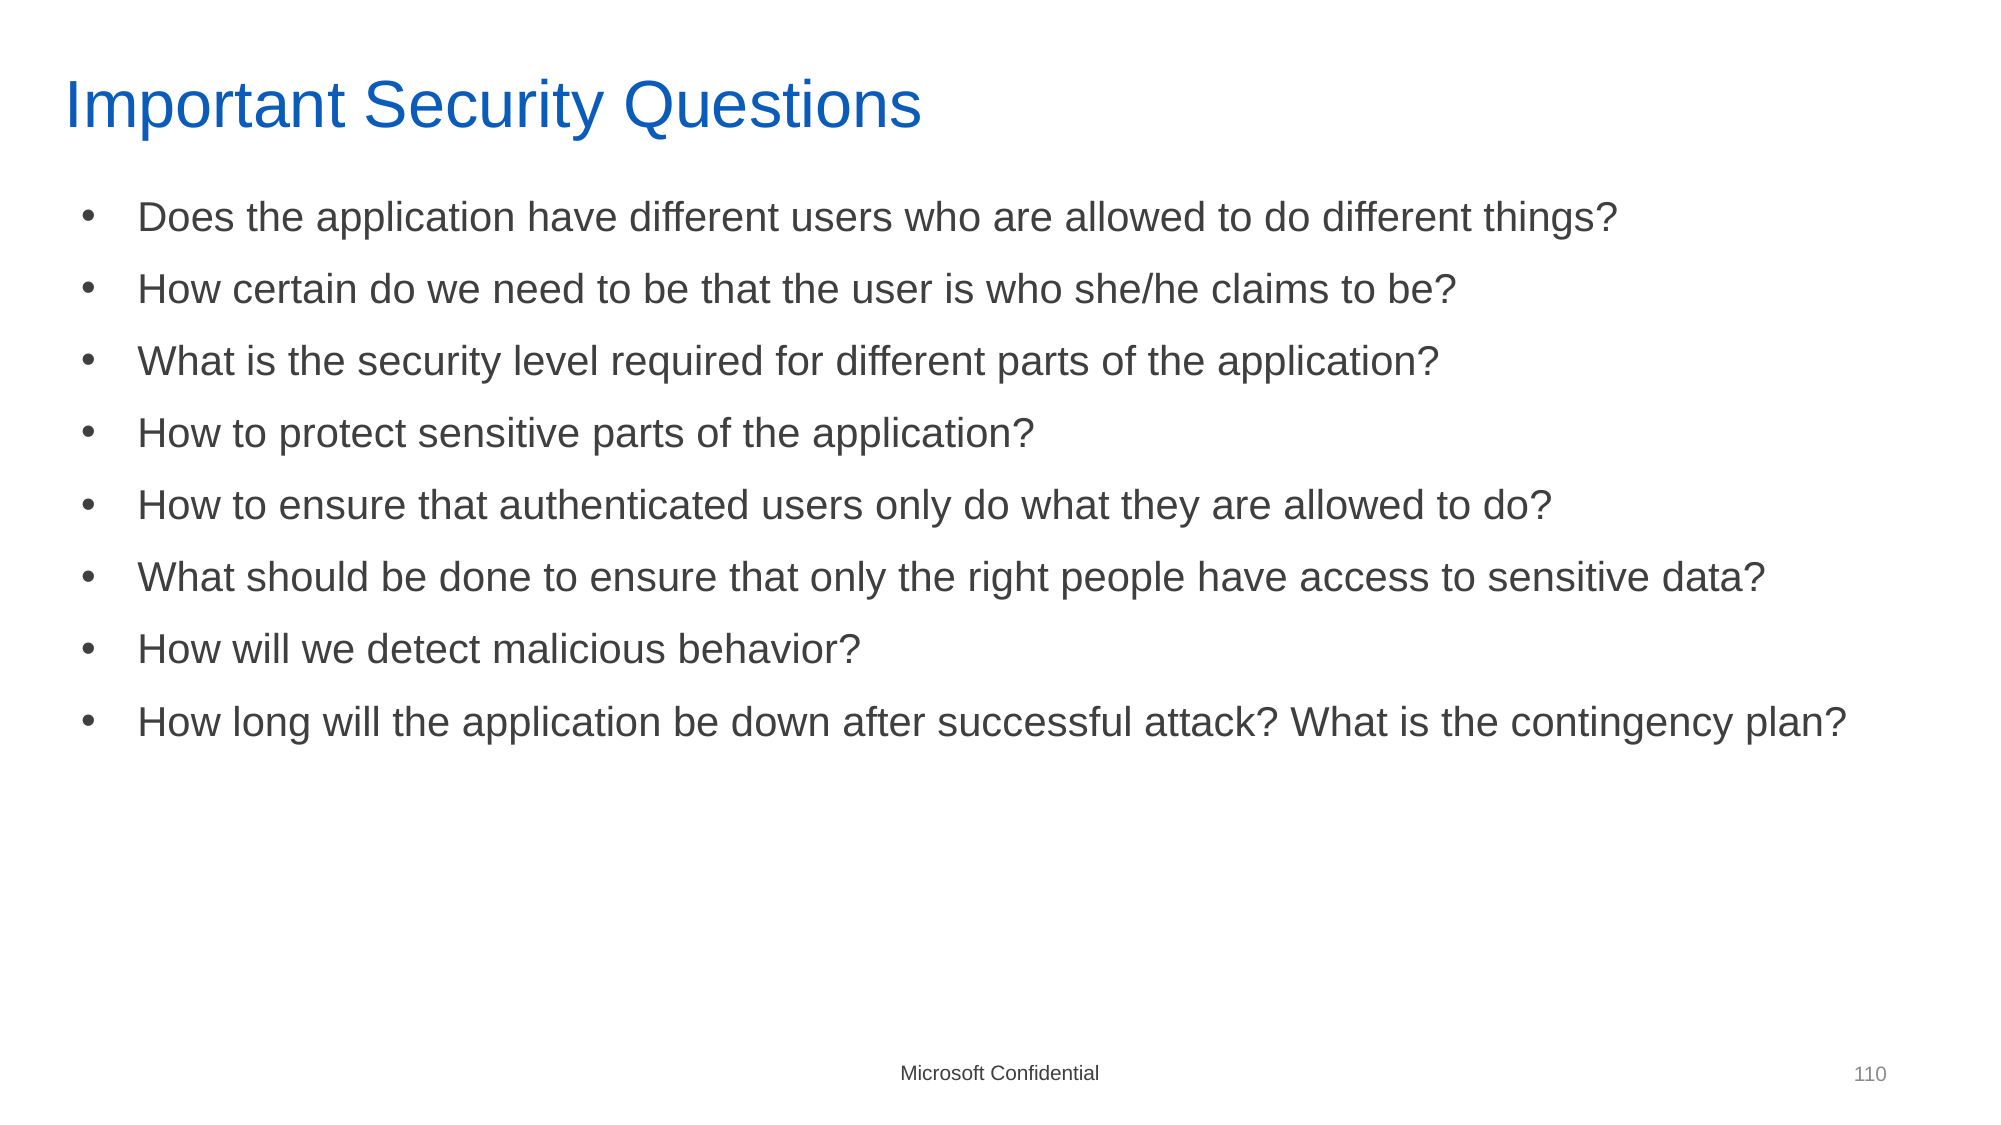

# Important Security Questions
Does the application have different users who are allowed to do different things?
How certain do we need to be that the user is who she/he claims to be?
What is the security level required for different parts of the application?
How to protect sensitive parts of the application?
How to ensure that authenticated users only do what they are allowed to do?
What should be done to ensure that only the right people have access to sensitive data?
How will we detect malicious behavior?
How long will the application be down after successful attack? What is the contingency plan?
110